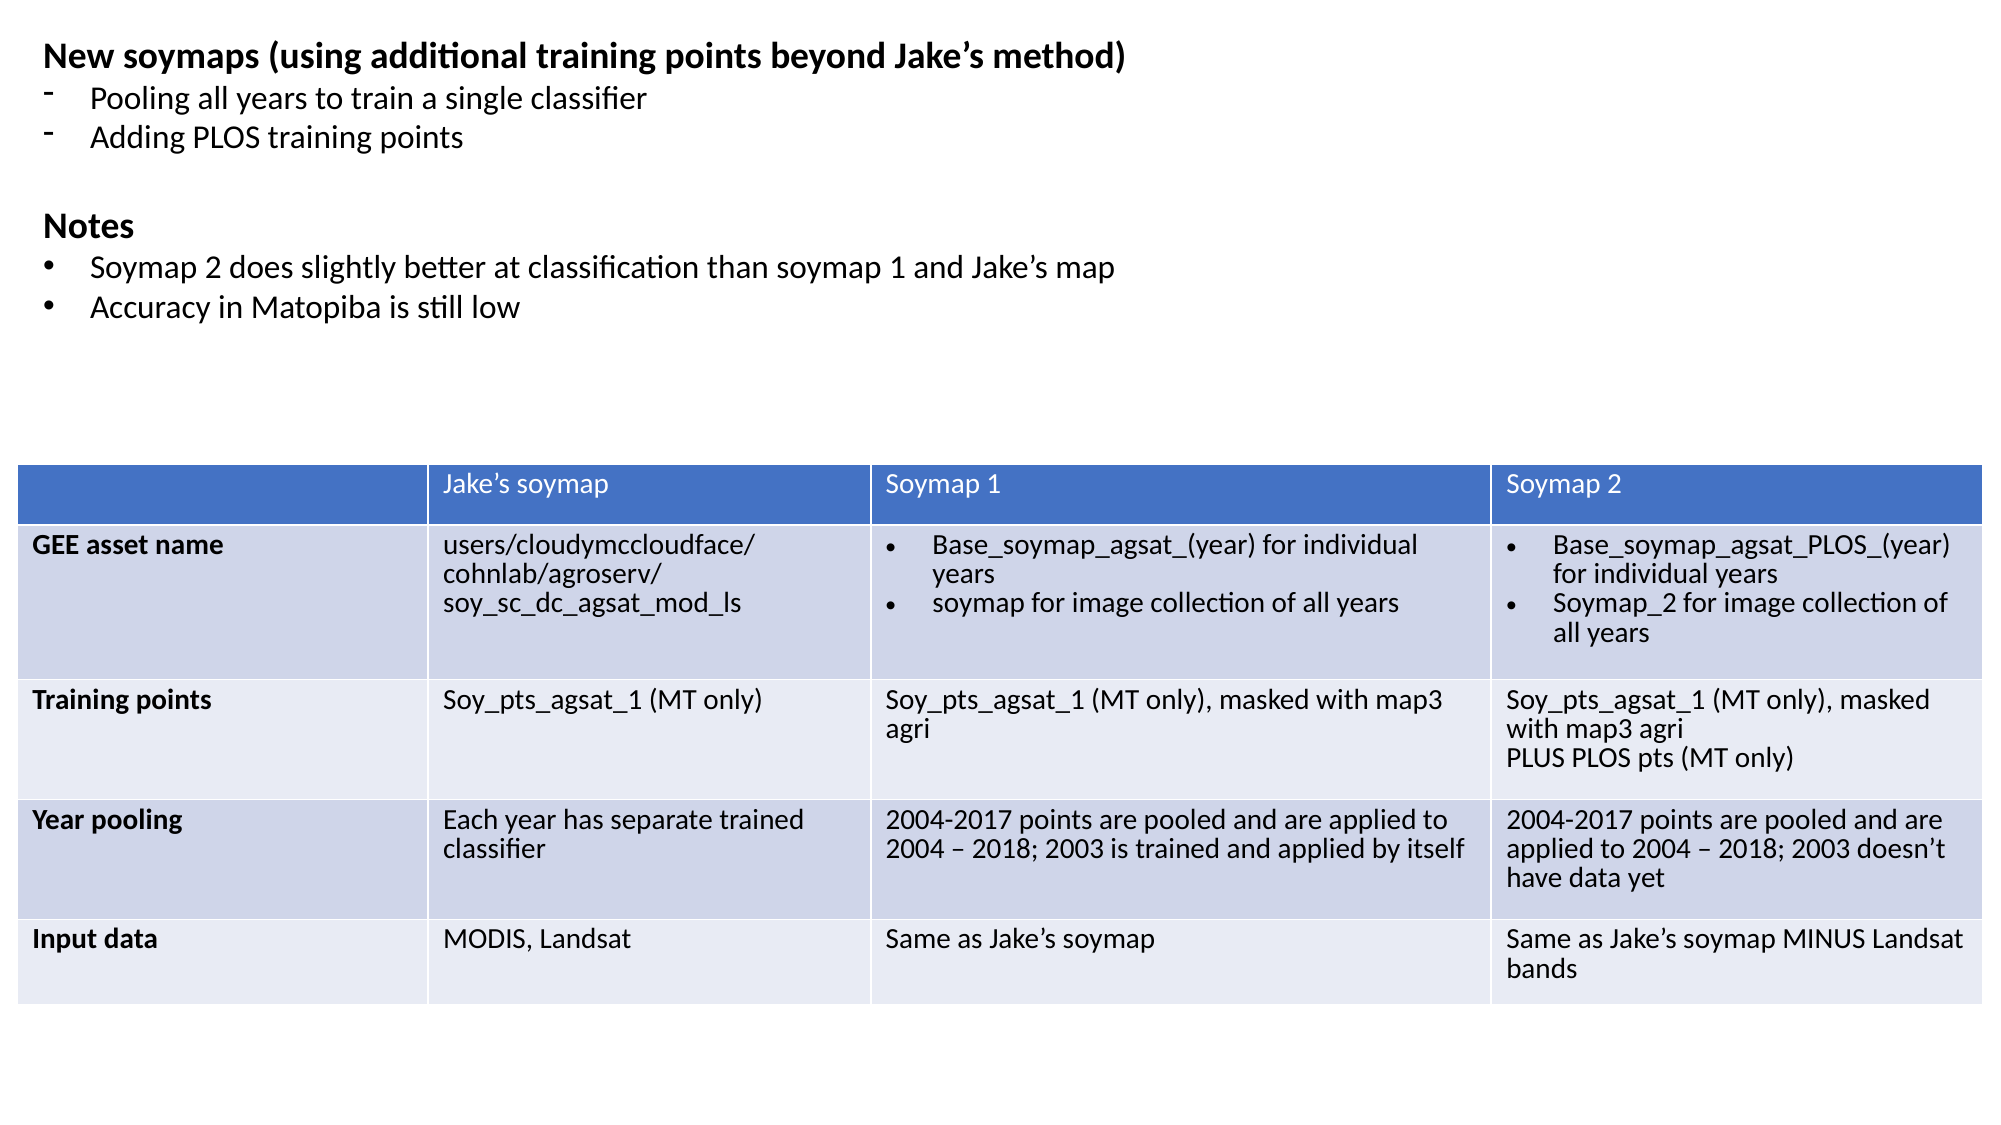

New soymaps (using additional training points beyond Jake’s method)
Pooling all years to train a single classifier
Adding PLOS training points

Notes
Soymap 2 does slightly better at classification than soymap 1 and Jake’s map
Accuracy in Matopiba is still low
|  | Jake’s soymap | Soymap 1 | Soymap 2 |
| --- | --- | --- | --- |
| GEE asset name | users/cloudymccloudface/cohnlab/agroserv/soy\_sc\_dc\_agsat\_mod\_ls | Base\_soymap\_agsat\_(year) for individual years soymap for image collection of all years | Base\_soymap\_agsat\_PLOS\_(year) for individual years Soymap\_2 for image collection of all years |
| Training points | Soy\_pts\_agsat\_1 (MT only) | Soy\_pts\_agsat\_1 (MT only), masked with map3 agri | Soy\_pts\_agsat\_1 (MT only), masked with map3 agri PLUS PLOS pts (MT only) |
| Year pooling | Each year has separate trained classifier | 2004-2017 points are pooled and are applied to 2004 – 2018; 2003 is trained and applied by itself | 2004-2017 points are pooled and are applied to 2004 – 2018; 2003 doesn’t have data yet |
| Input data | MODIS, Landsat | Same as Jake’s soymap | Same as Jake’s soymap MINUS Landsat bands |